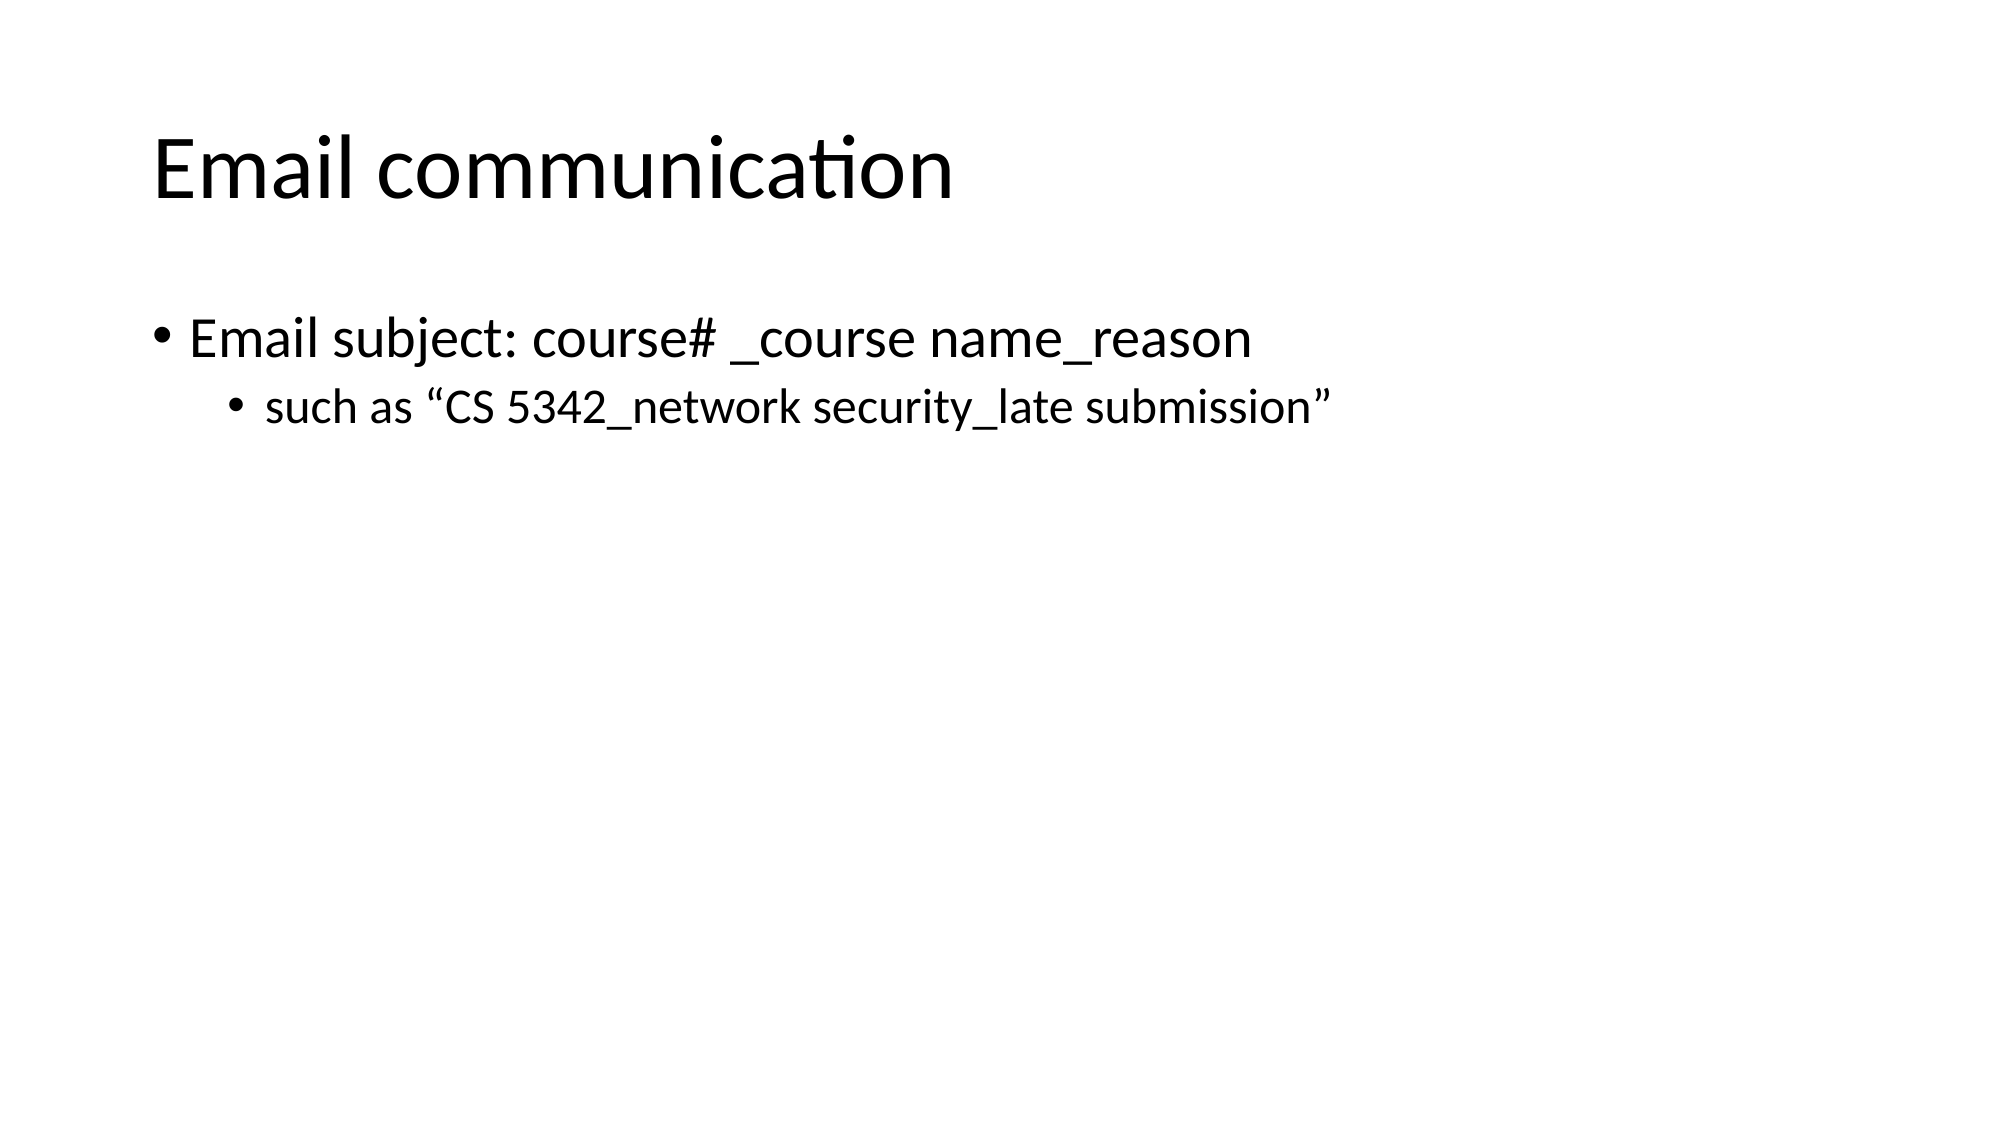

# Email communication
Email subject: course# _course name_reason
such as “CS 5342_network security_late submission”